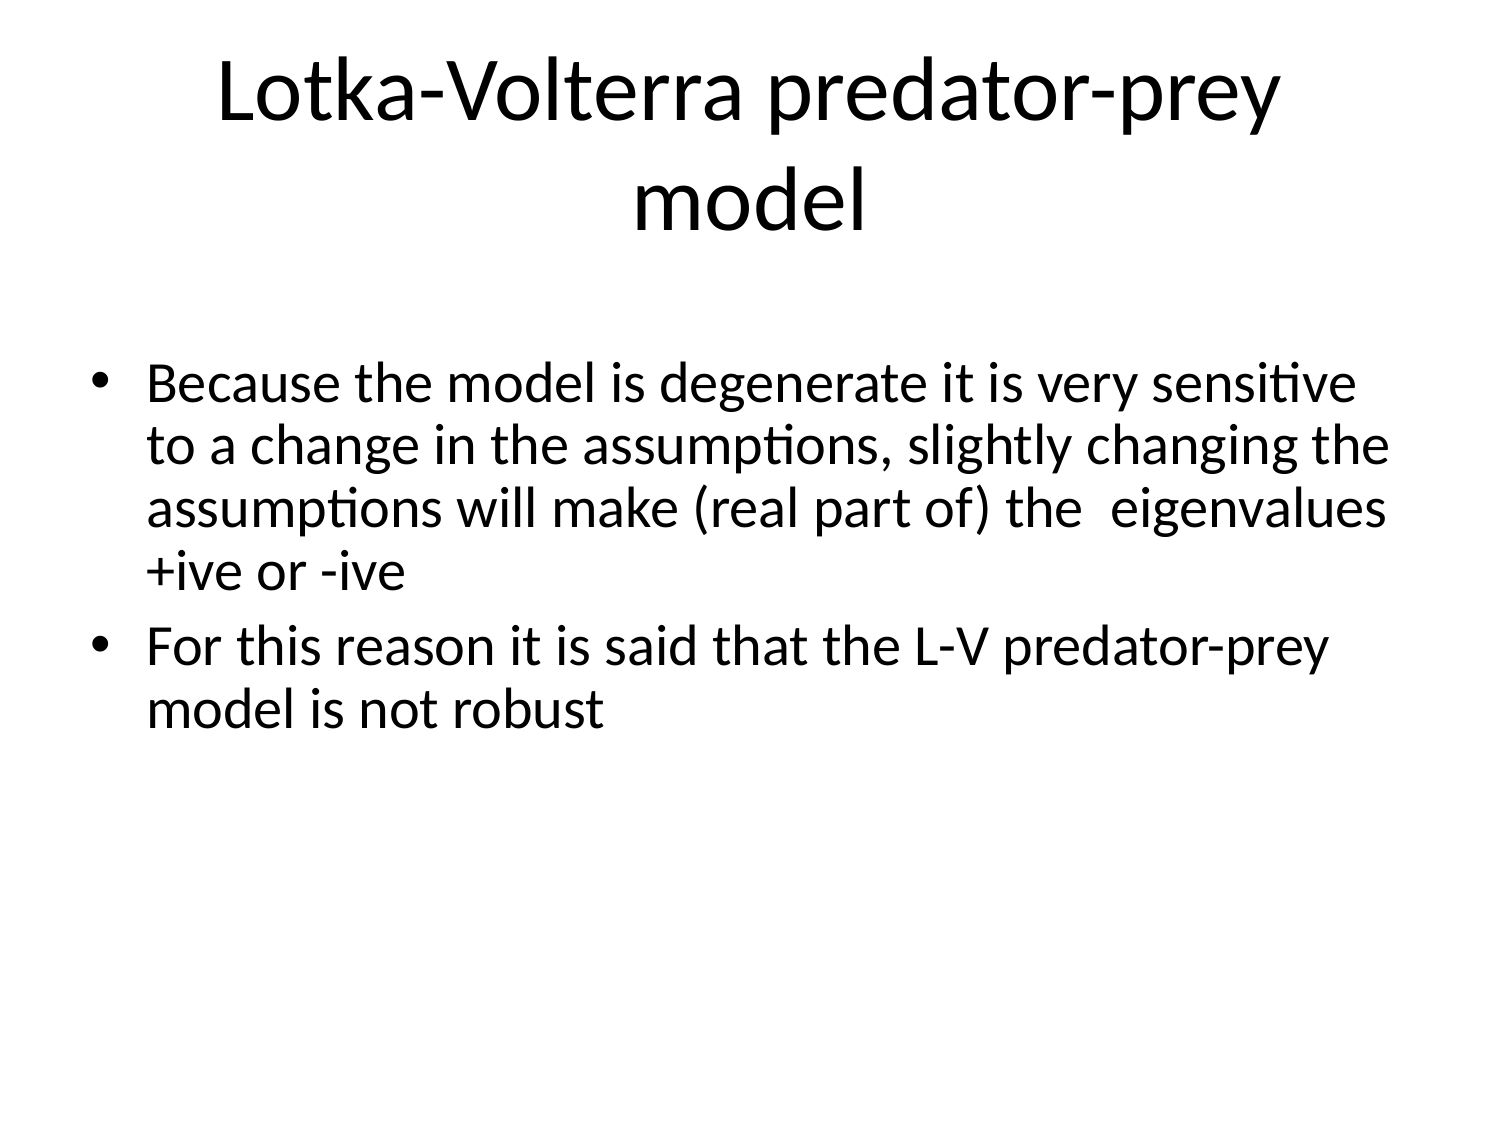

Lotka-Volterra predator-prey model

Because the model is degenerate it is very sensitive to a change in the assumptions, slightly changing the assumptions will make (real part of) the  eigenvalues +ive or -ive
For this reason it is said that the L-V predator-prey model is not robust